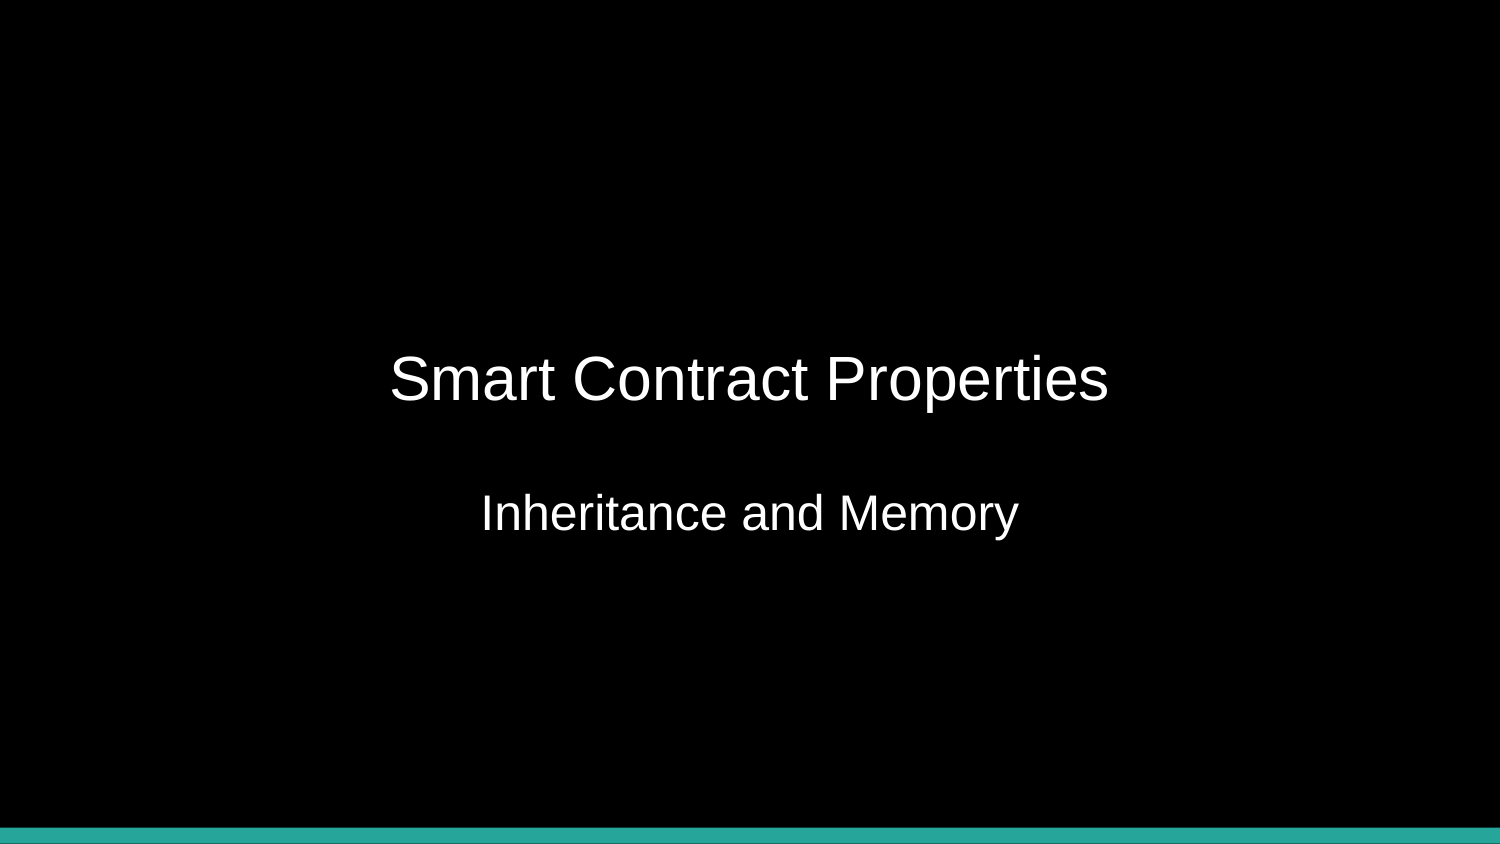

# Smart Contract Properties

Inheritance and Memory